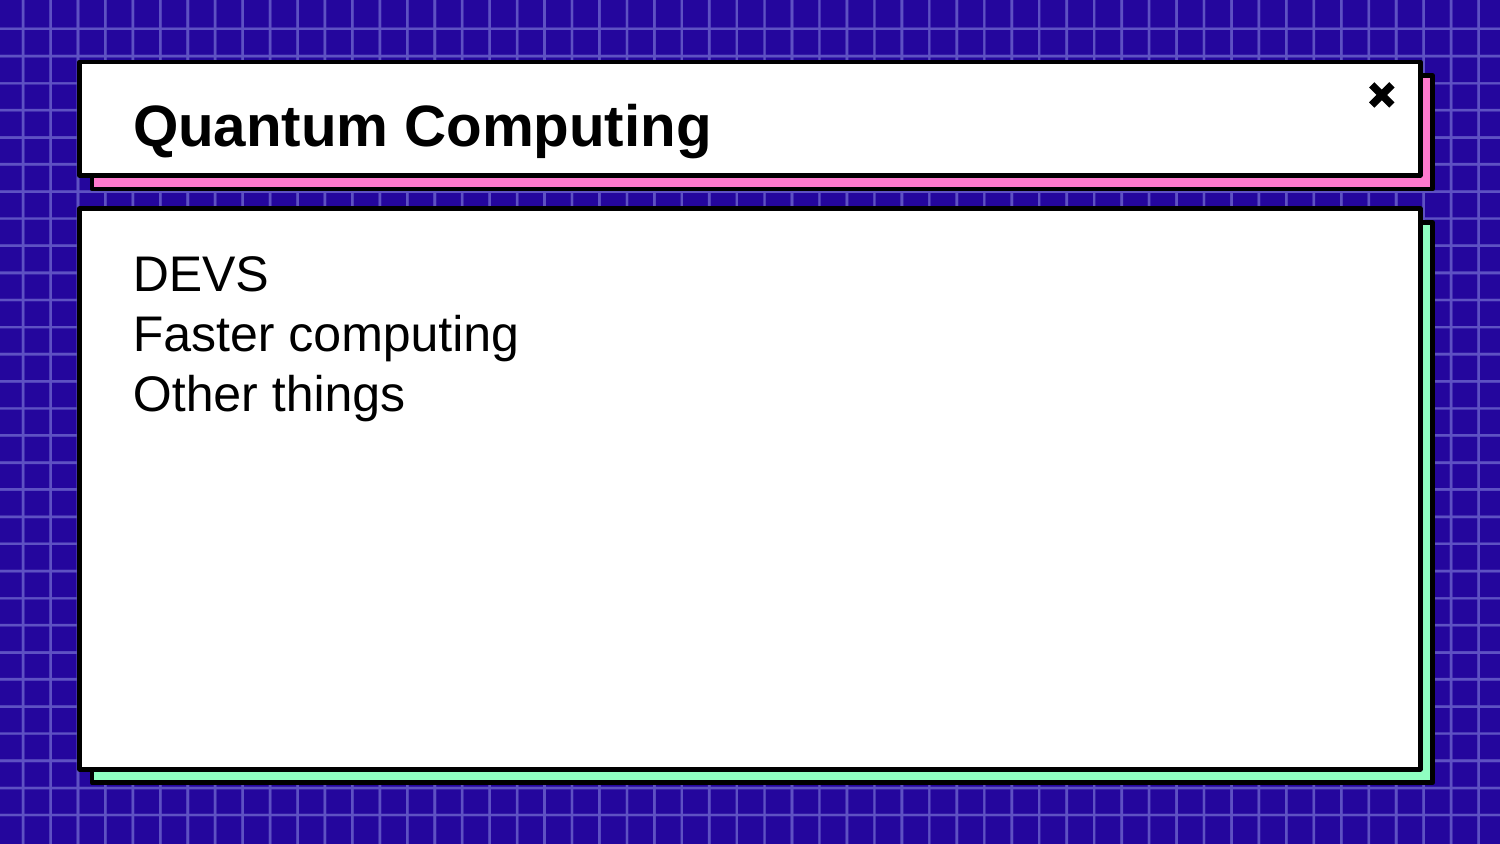

# Quantum Computing
DEVS
Faster computing
Other things